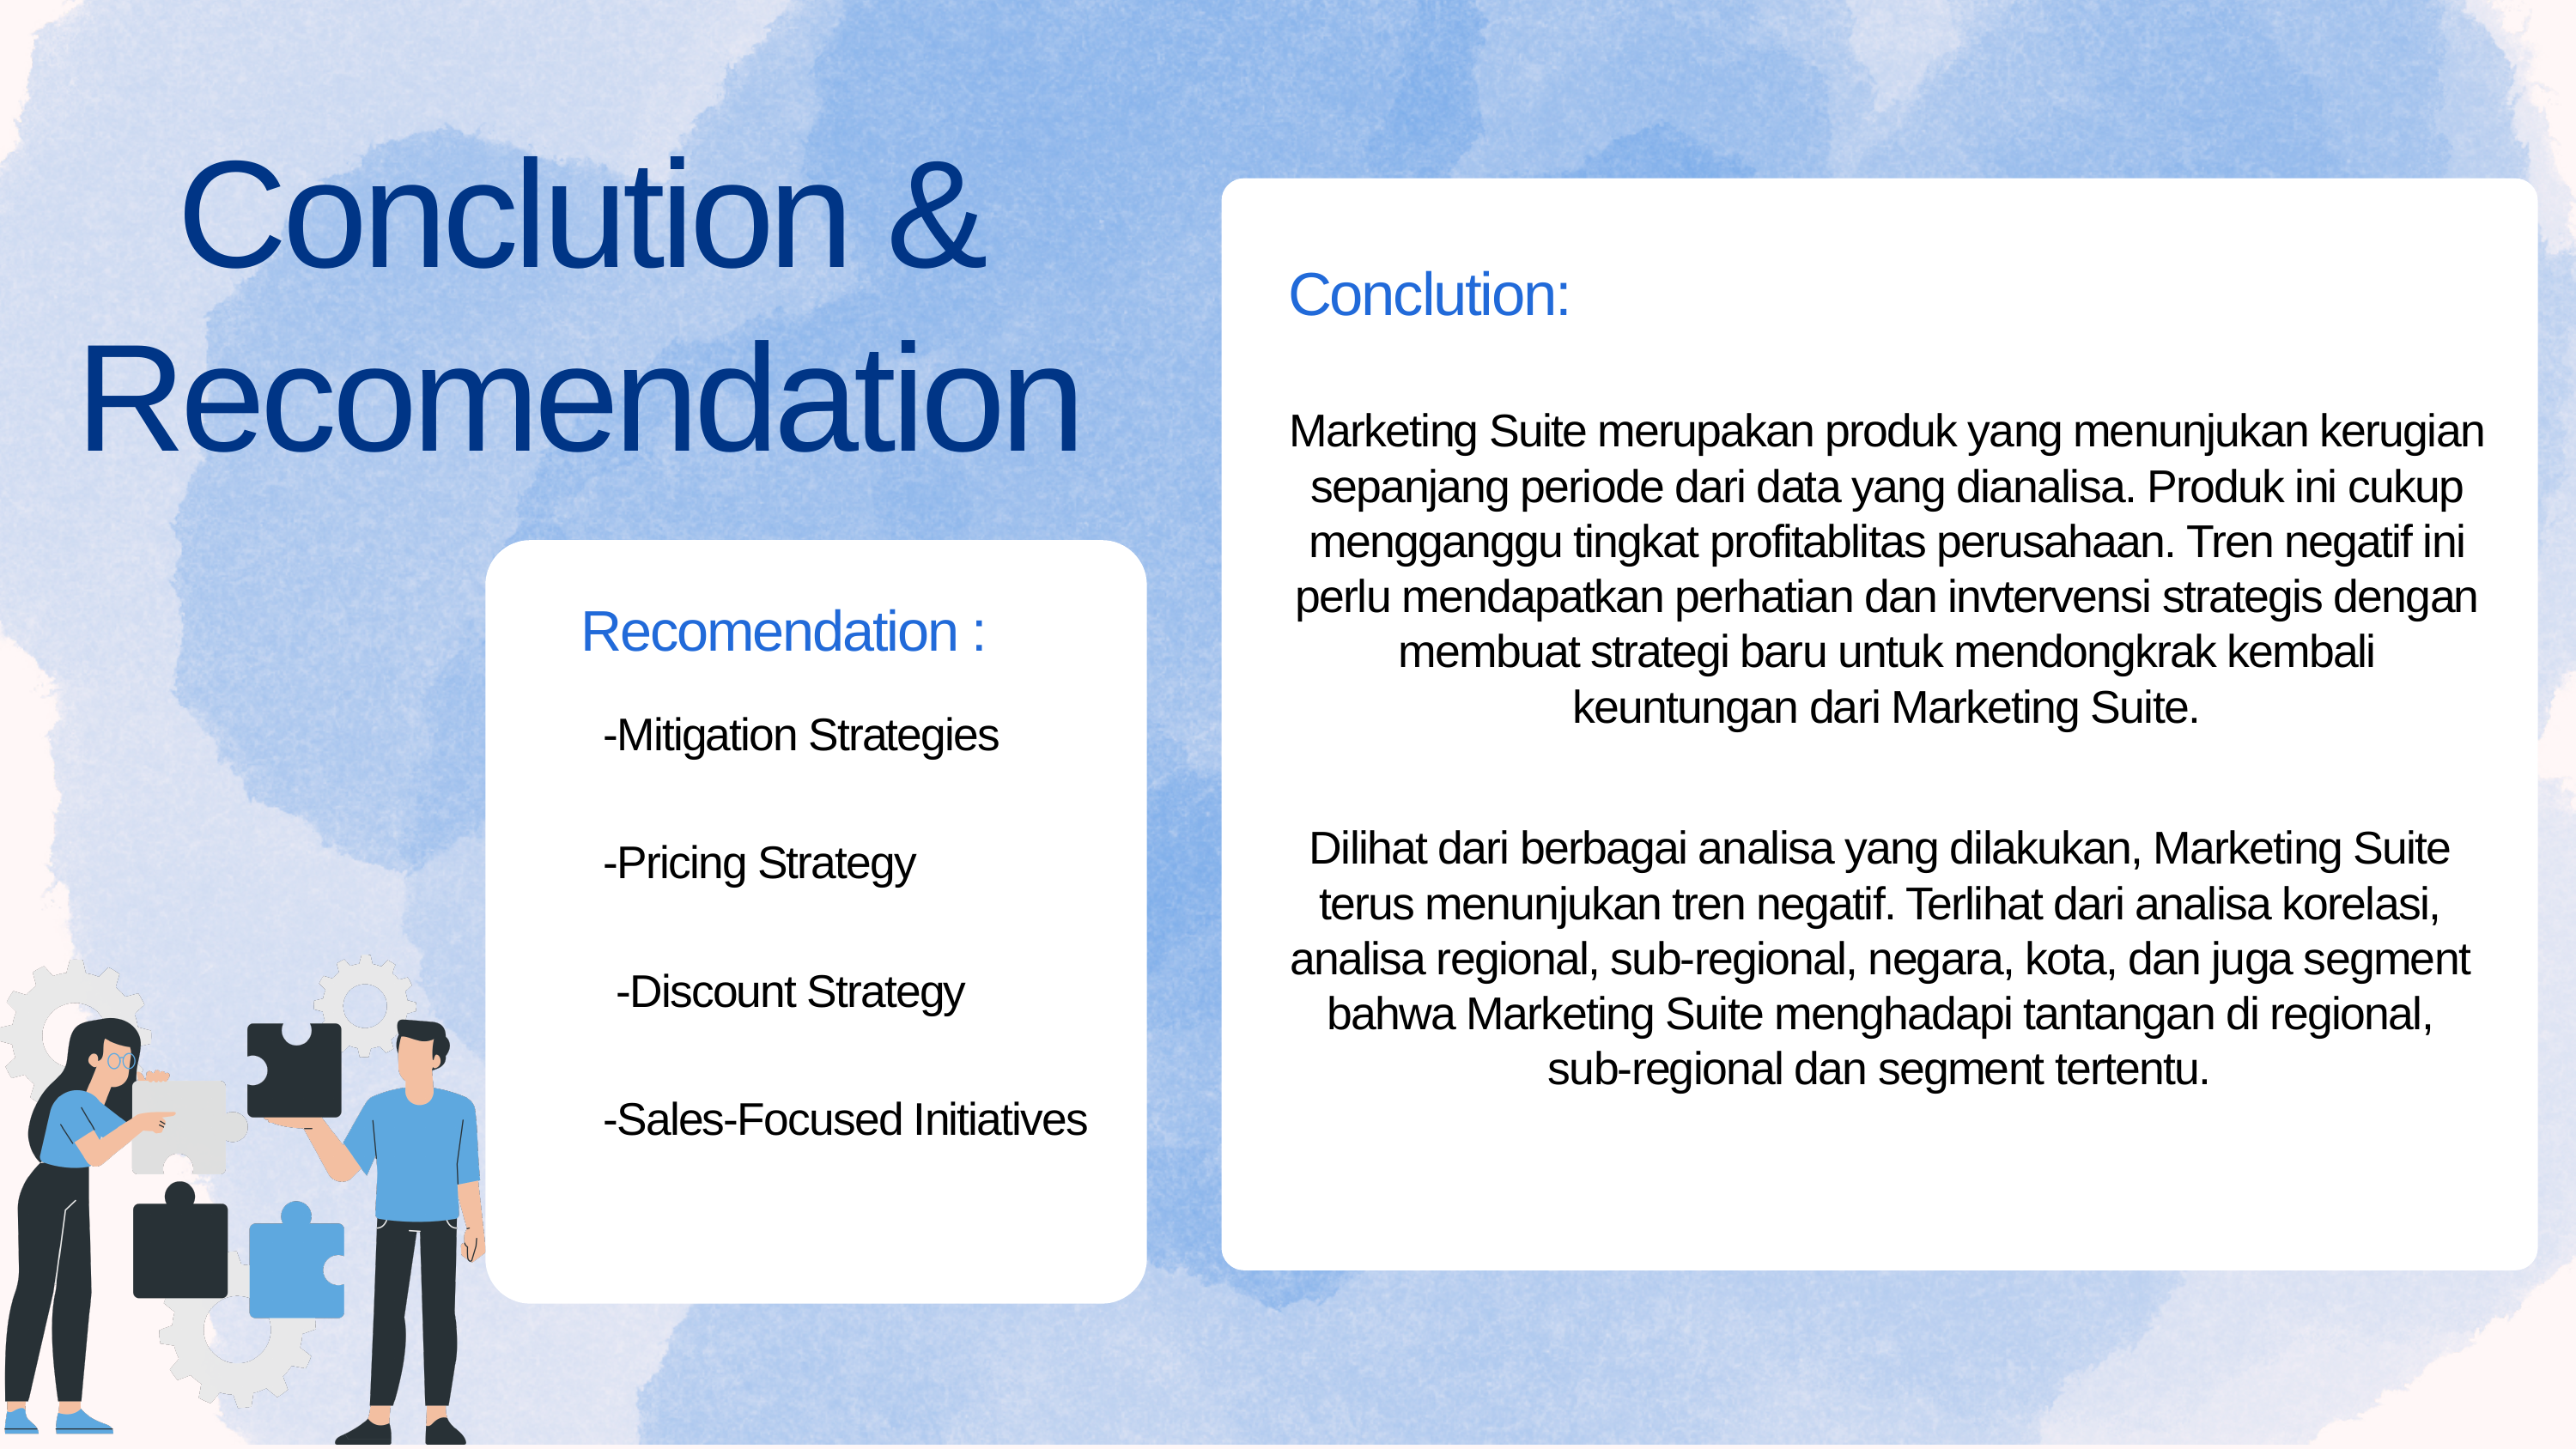

Conclution & Recomendation

Conclution:

Marketing Suite merupakan produk yang menunjukan kerugian sepanjang periode dari data yang dianalisa. Produk ini cukup mengganggu tingkat profitablitas perusahaan. Tren negatif ini perlu mendapatkan perhatian dan invtervensi strategis dengan membuat strategi baru untuk mendongkrak kembali keuntungan dari Marketing Suite.

Recomendation :
-Mitigation Strategies

-Pricing Strategy

 -Discount Strategy

-Sales-Focused Initiatives

Dilihat dari berbagai analisa yang dilakukan, Marketing Suite terus menunjukan tren negatif. Terlihat dari analisa korelasi, analisa regional, sub-regional, negara, kota, dan juga segment bahwa Marketing Suite menghadapi tantangan di regional, sub-regional dan segment tertentu.